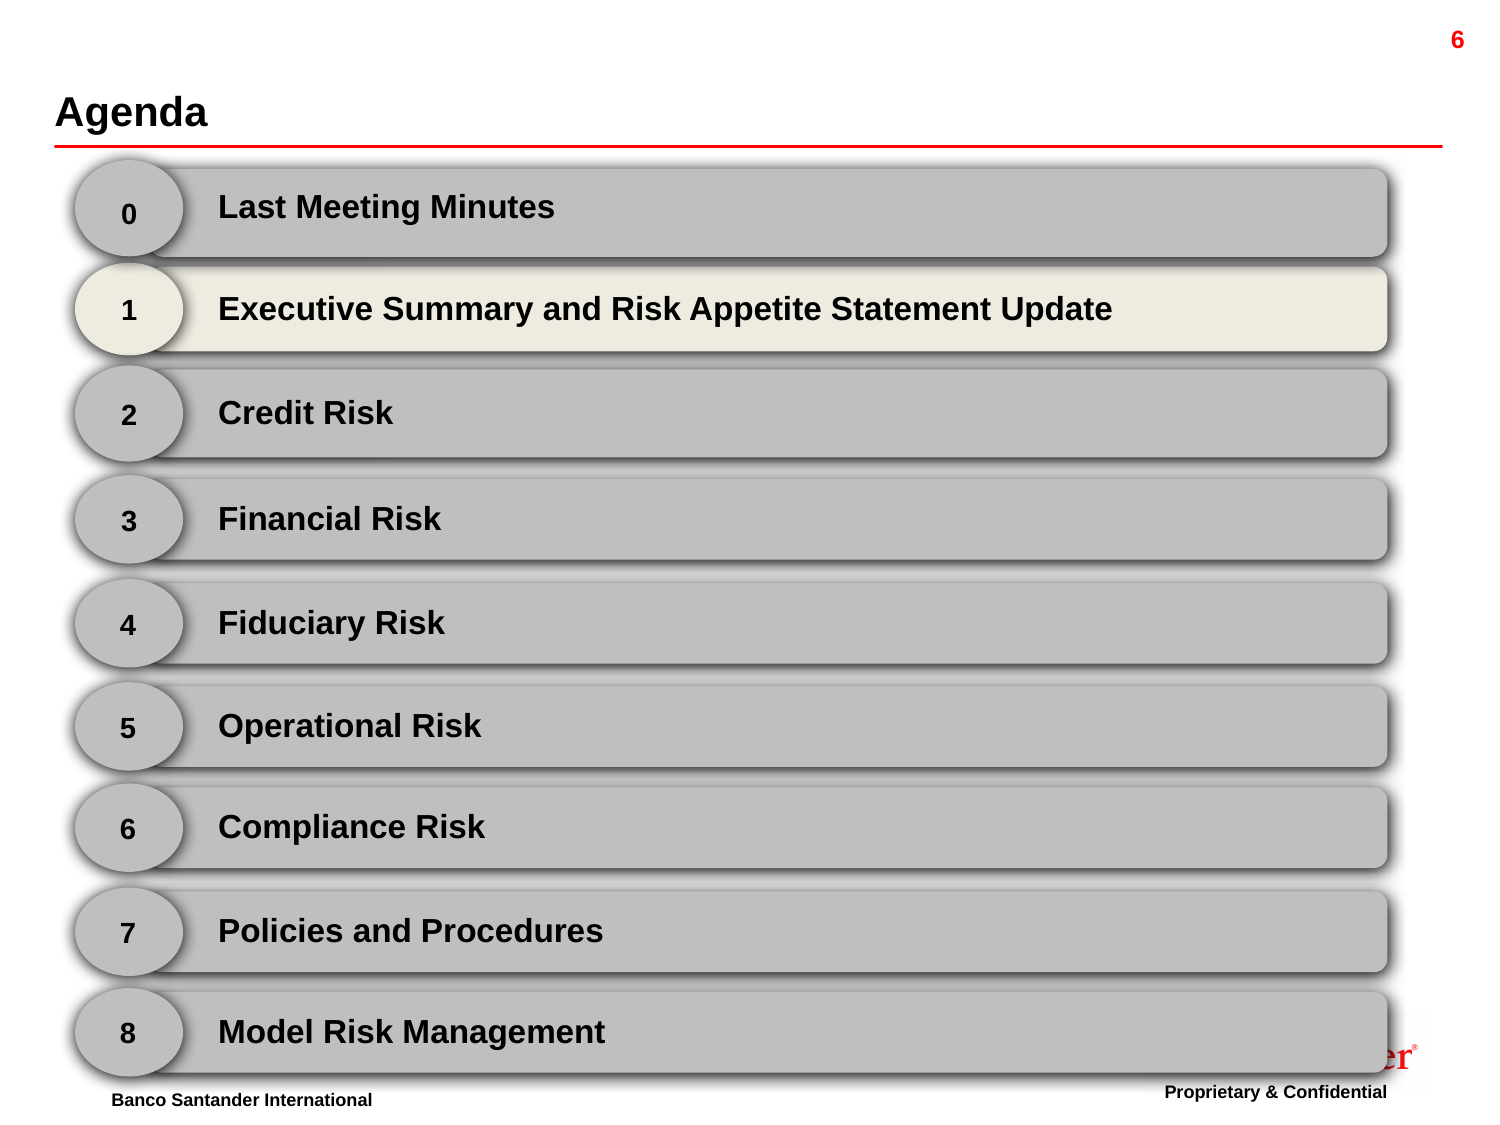

Agenda

0
Last Meeting Minutes

Executive Summary and Risk Appetite Statement Update
1

2

Credit Risk

3

Financial Risk

4

Fiduciary Risk

5

Operational Risk

6

Compliance Risk

7

Policies and Procedures

8

Model Risk Management